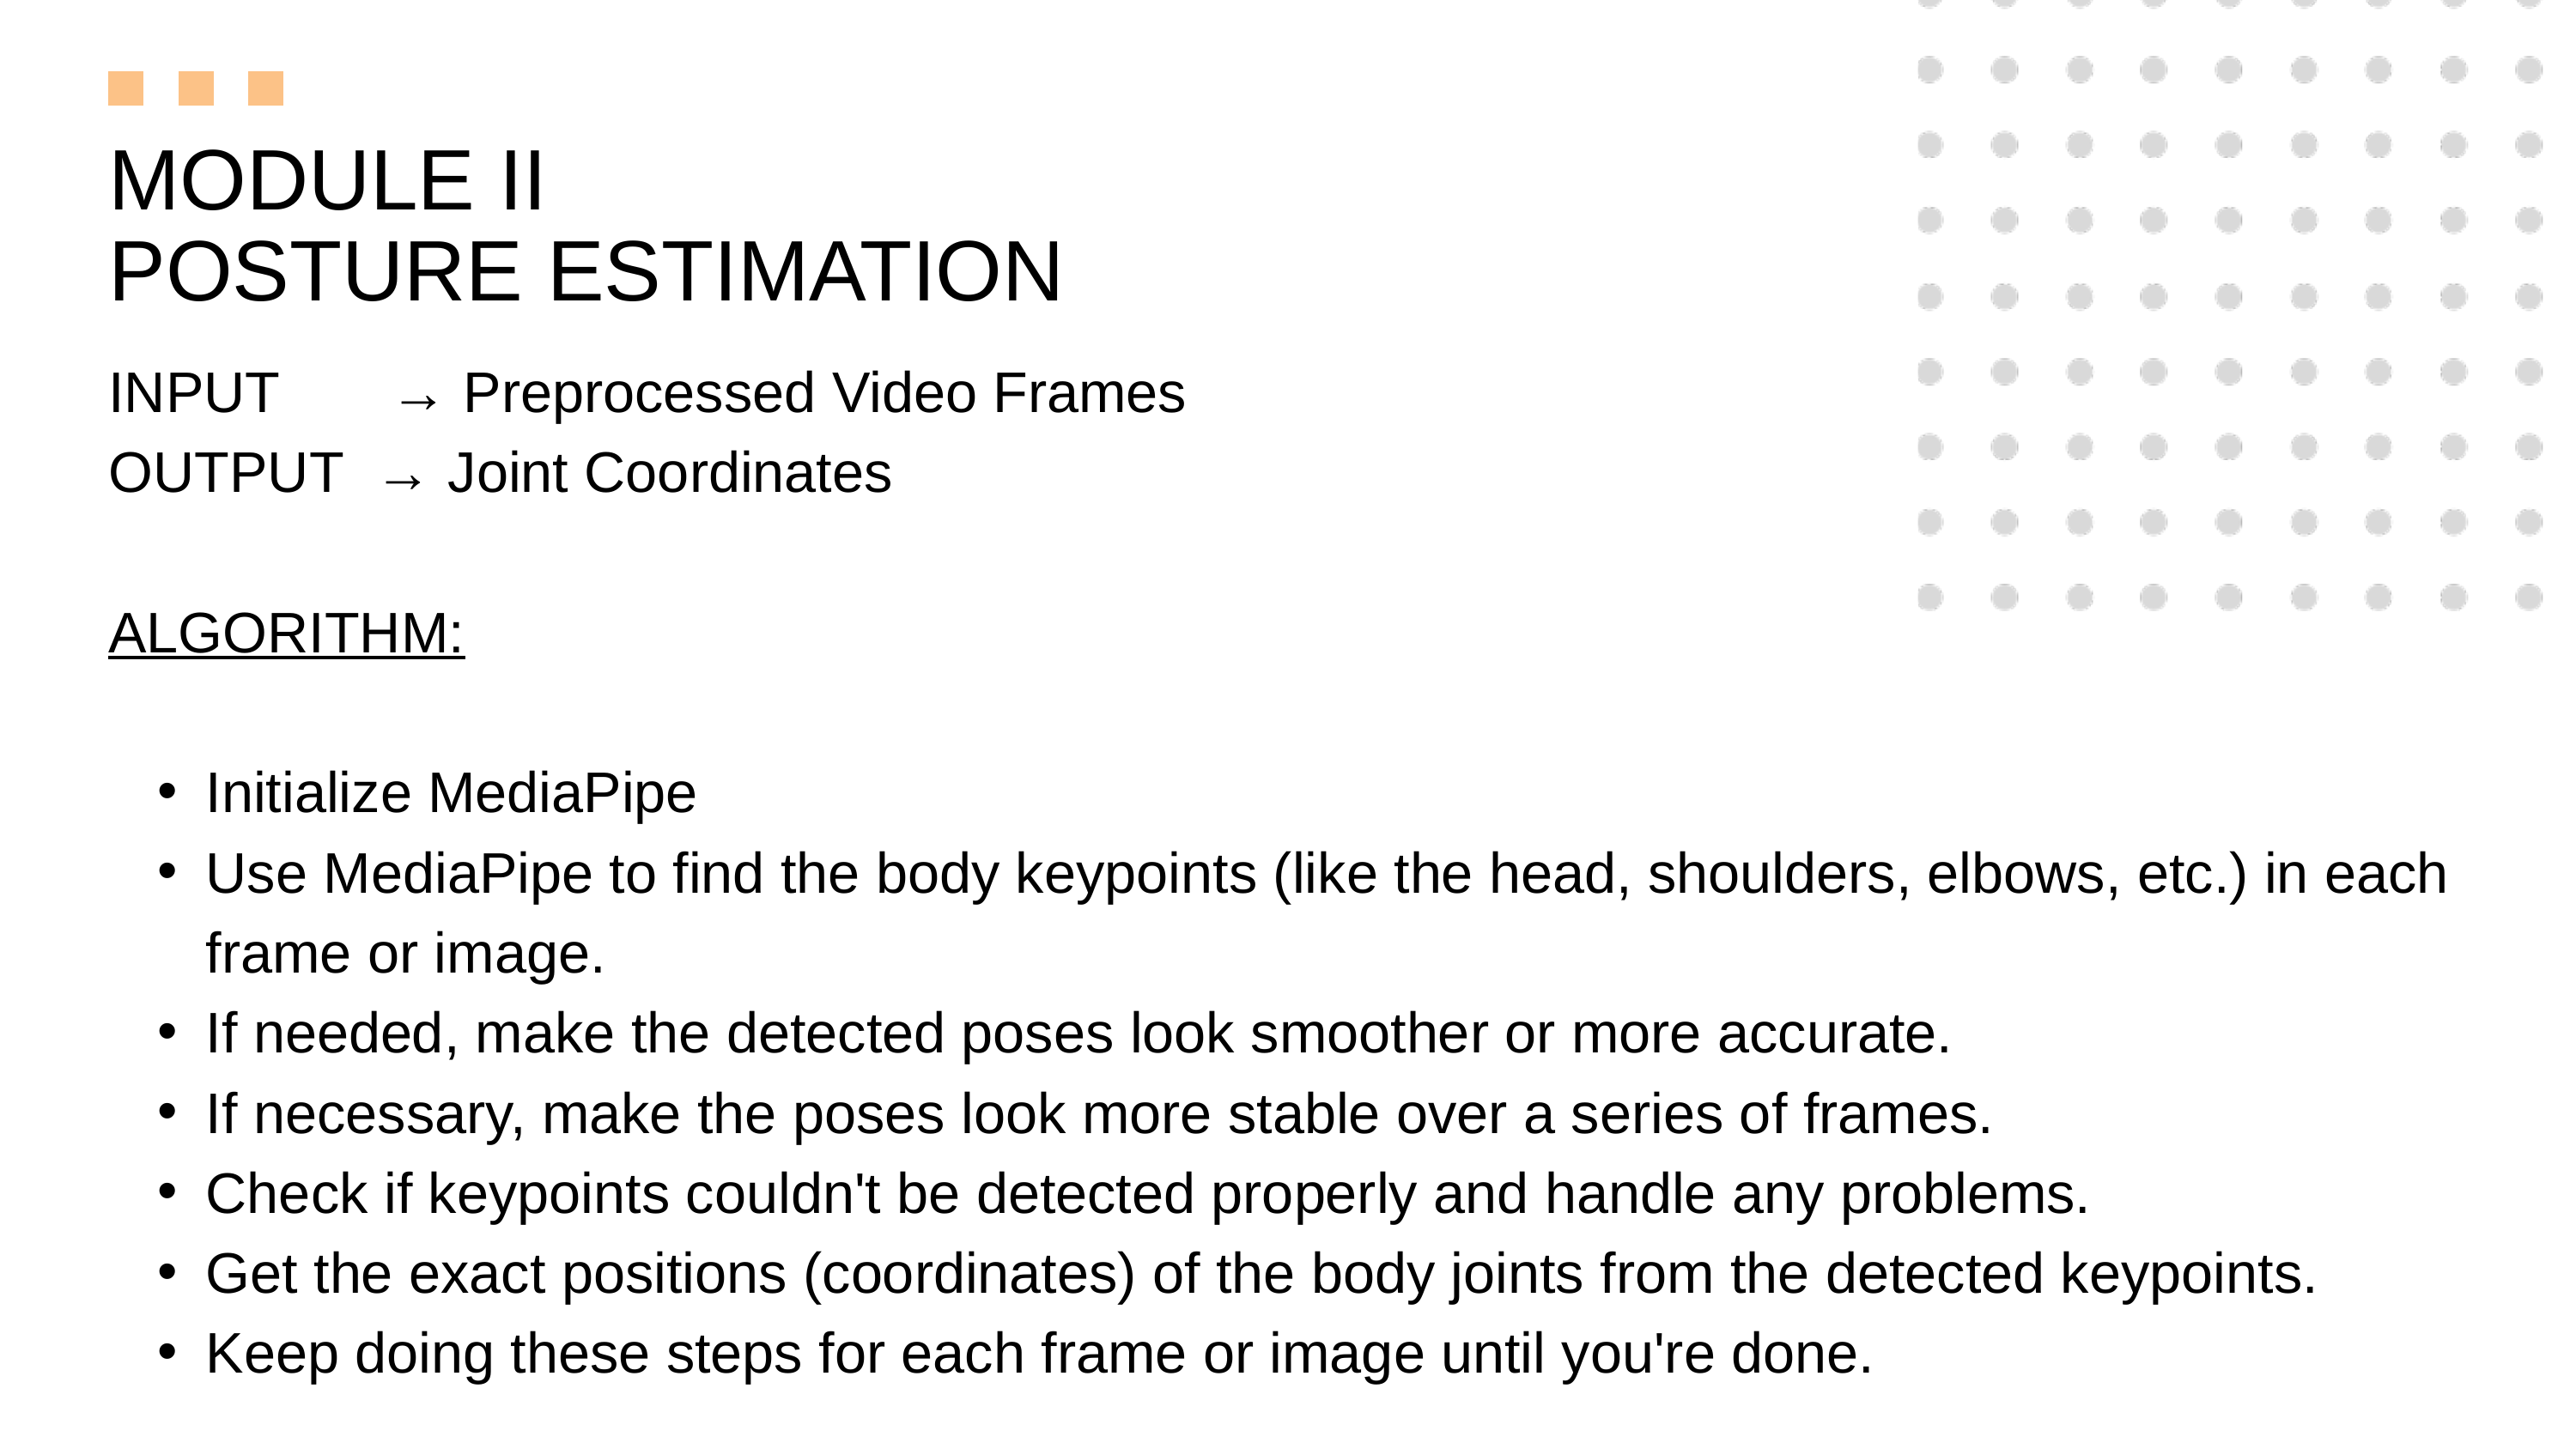

MODULE II
POSTURE ESTIMATION
INPUT       → Preprocessed Video Frames
OUTPUT  → Joint Coordinates

ALGORITHM:

Initialize MediaPipe
Use MediaPipe to find the body keypoints (like the head, shoulders, elbows, etc.) in each frame or image.
If needed, make the detected poses look smoother or more accurate.
If necessary, make the poses look more stable over a series of frames.
Check if keypoints couldn't be detected properly and handle any problems.
Get the exact positions (coordinates) of the body joints from the detected keypoints.
Keep doing these steps for each frame or image until you're done.